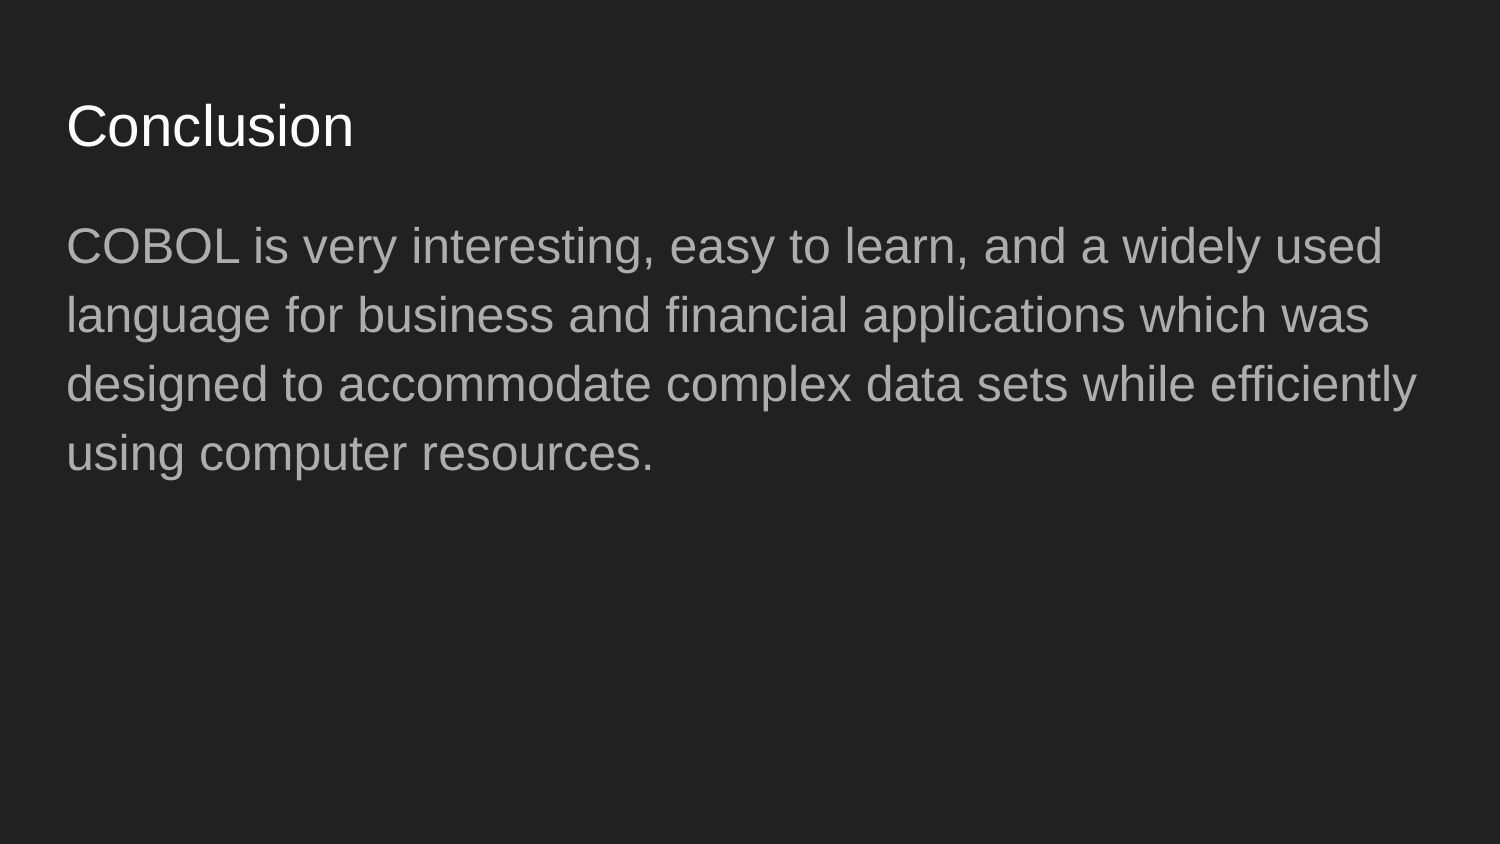

# Conclusion
COBOL is very interesting, easy to learn, and a widely used language for business and financial applications which was designed to accommodate complex data sets while efficiently using computer resources.